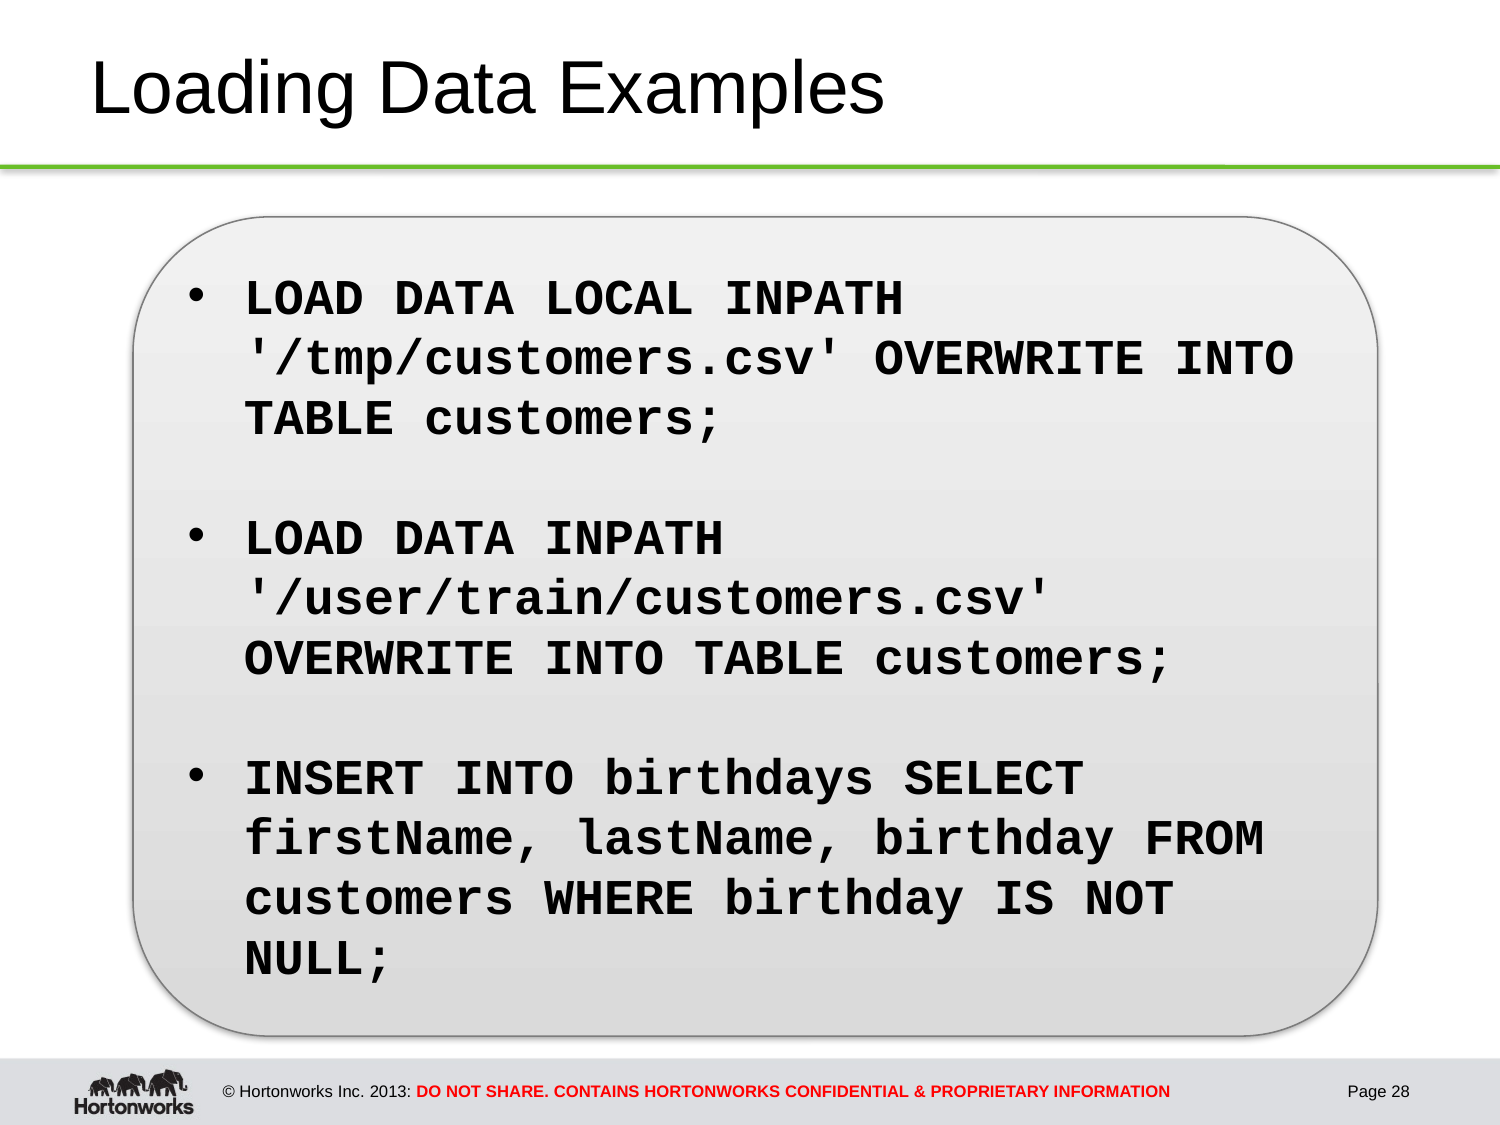

# Loading Data Examples
LOAD DATA LOCAL INPATH '/tmp/customers.csv' OVERWRITE INTO TABLE customers;

LOAD DATA INPATH '/user/train/customers.csv' OVERWRITE INTO TABLE customers;

INSERT INTO birthdays SELECT firstName, lastName, birthday FROM customers WHERE birthday IS NOT NULL;
Page 28